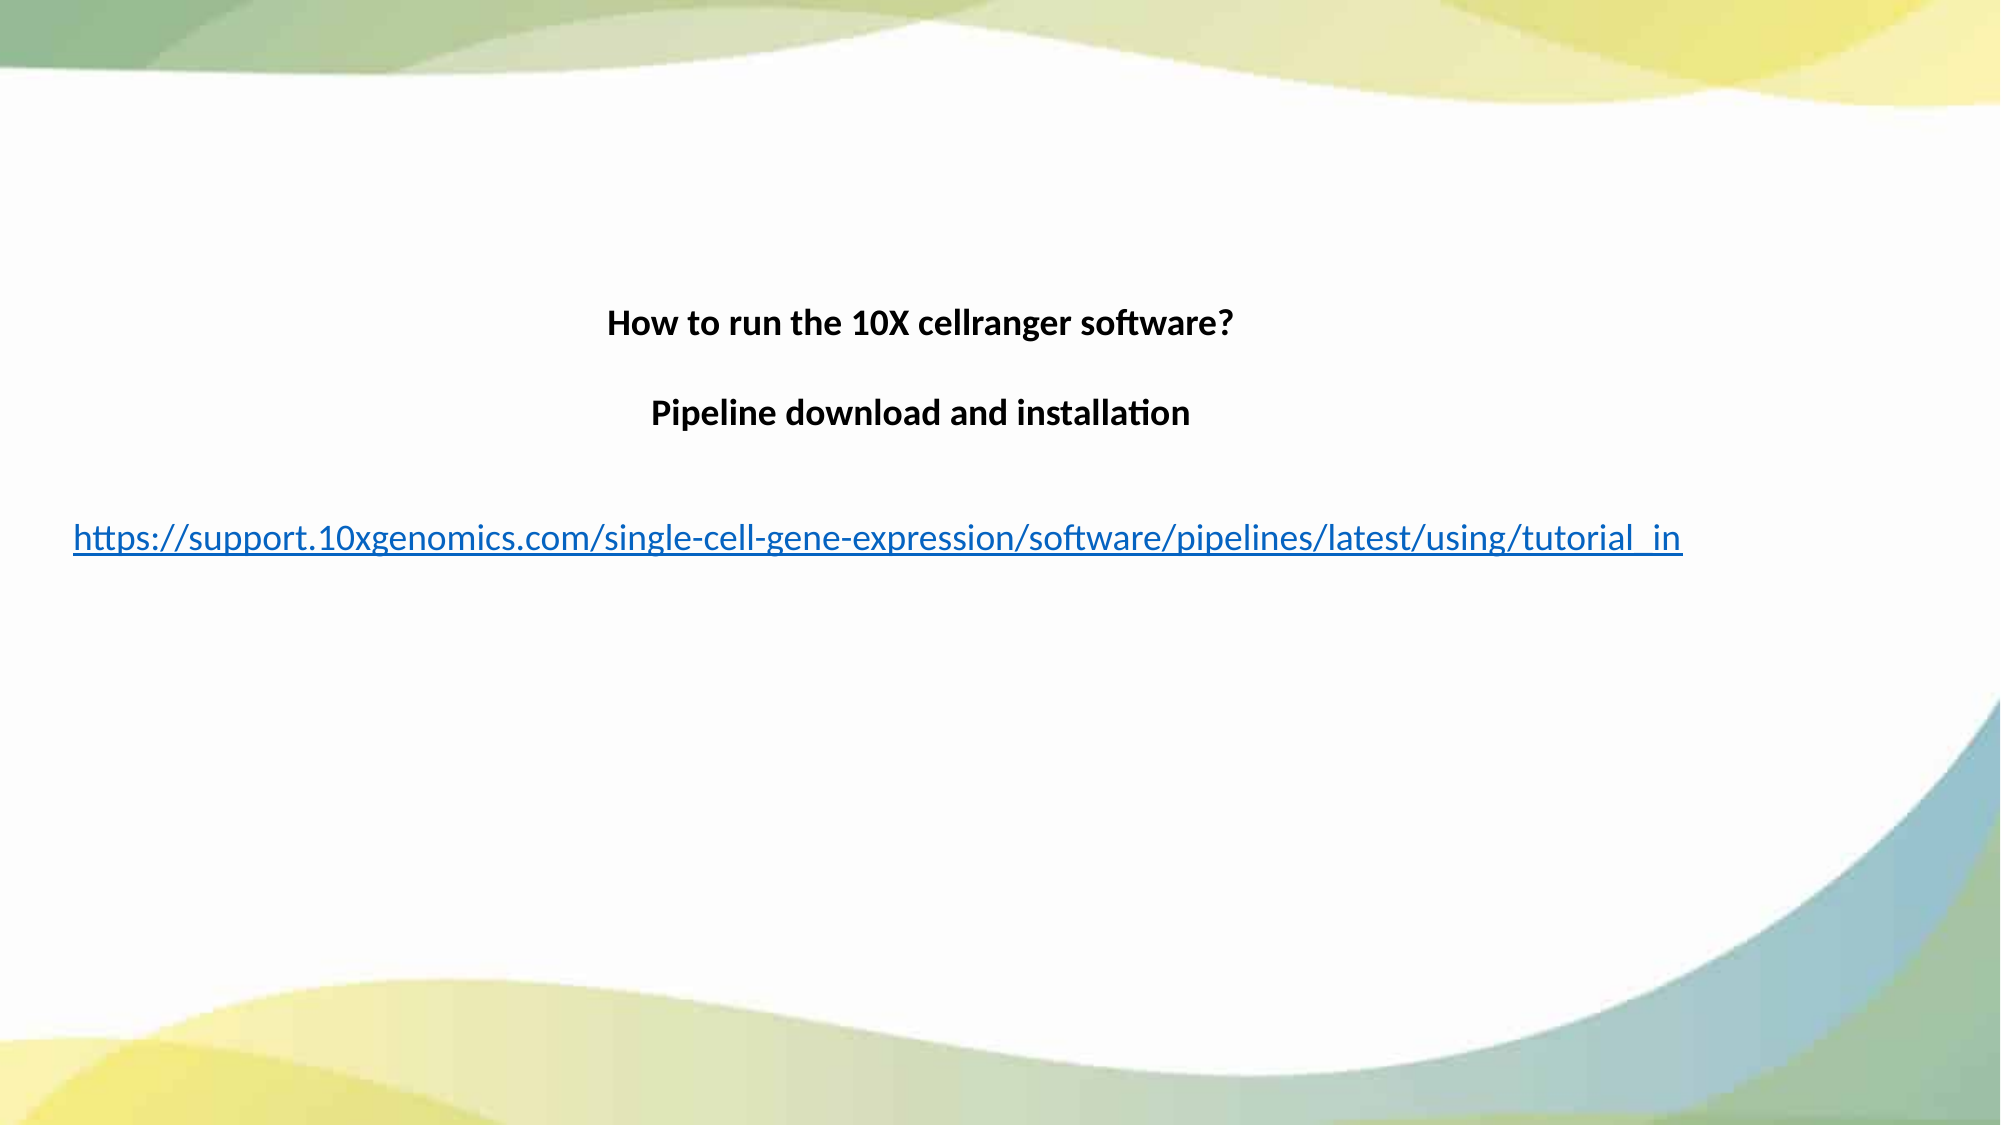

How to run the 10X cellranger software?

Pipeline download and installation

https://support.10xgenomics.com/single-cell-gene-expression/software/pipelines/latest/using/tutorial_in